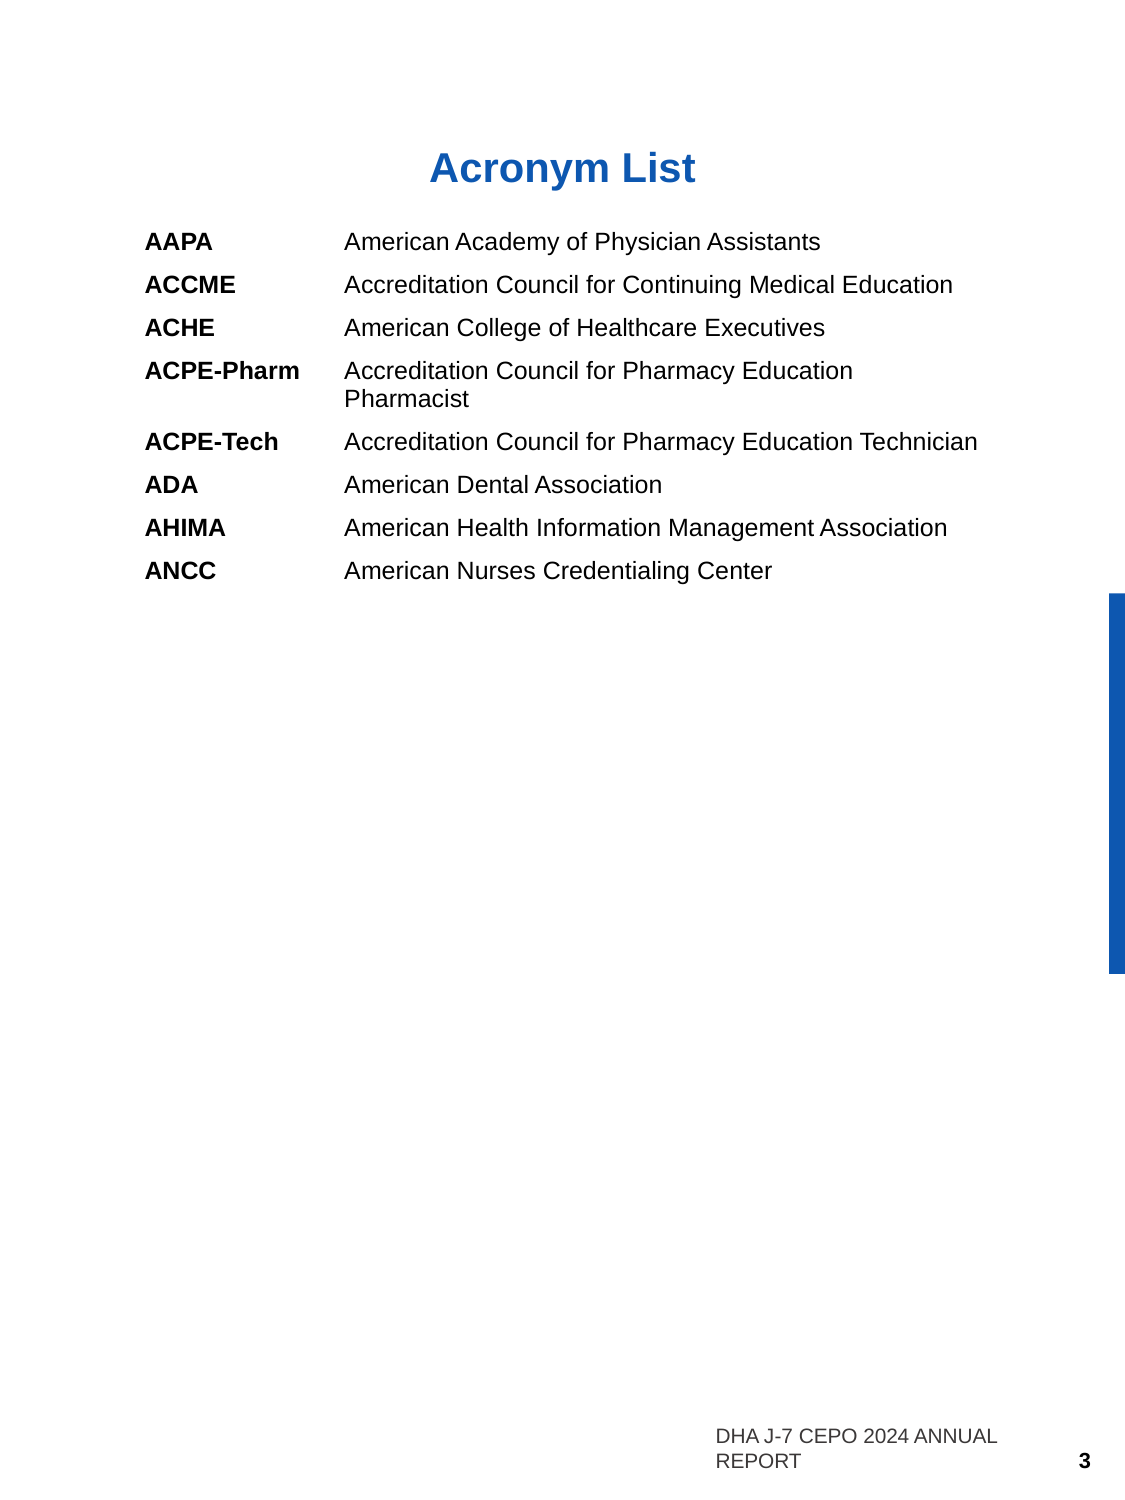

Acronym List
| AAPA | American Academy of Physician Assistants |
| --- | --- |
| ACCME | Accreditation Council for Continuing Medical Education |
| ACHE | American College of Healthcare Executives |
| ACPE-Pharm | Accreditation Council for Pharmacy Education Pharmacist |
| ACPE-Tech | Accreditation Council for Pharmacy Education Technician |
| ADA | American Dental Association |
| AHIMA | American Health Information Management Association |
| ANCC | American Nurses Credentialing Center |

3